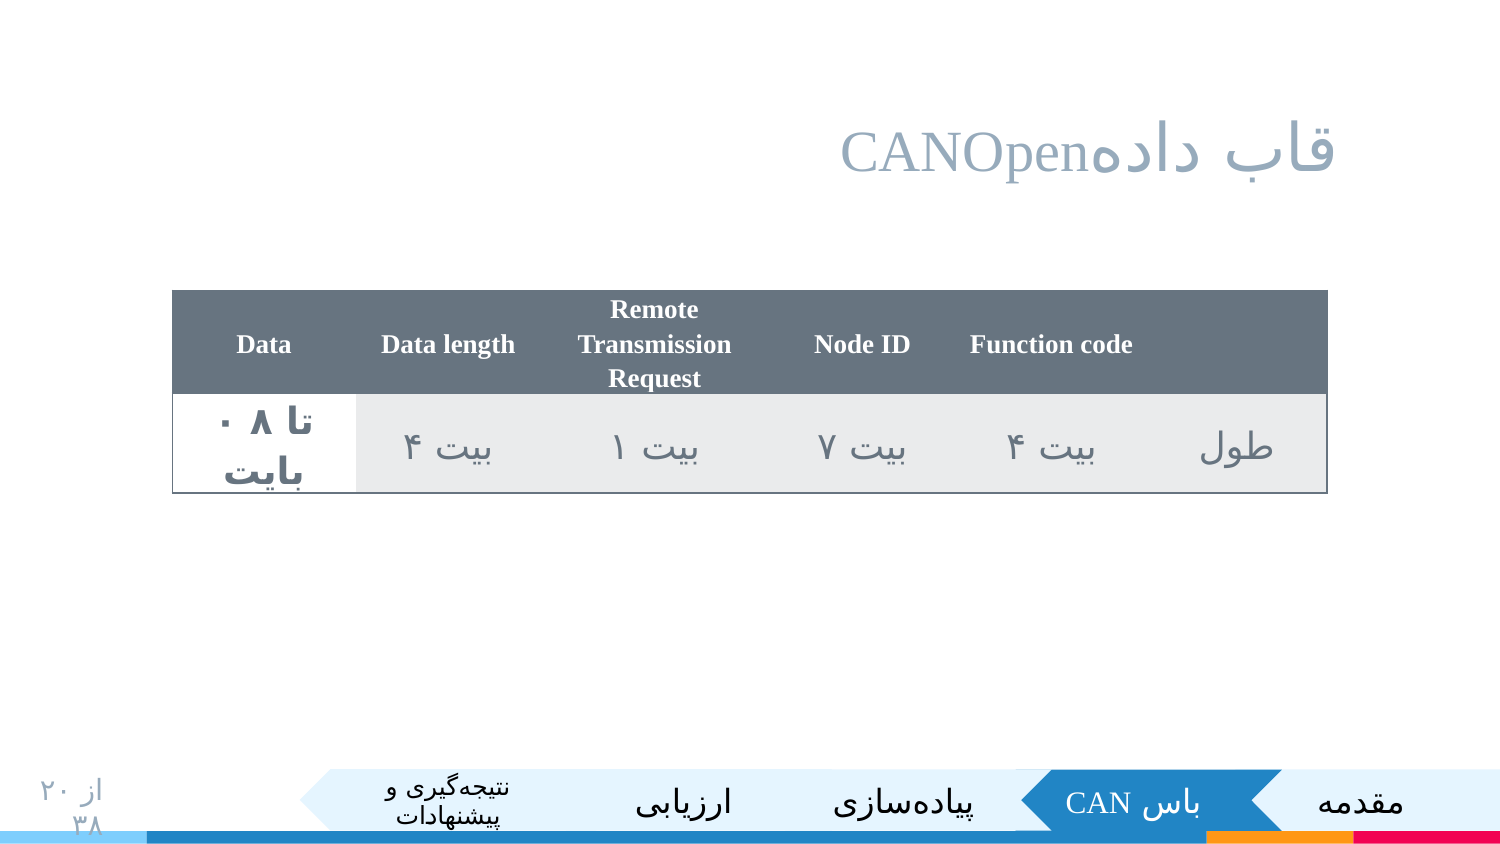

# قاب دادهCANOpen
| Data | Data length | Remote Transmission Request | Node ID | Function code |  |
| --- | --- | --- | --- | --- | --- |
| ۰ تا ۸ بایت | ۴ بیت | ۱ بیت | ۷ بیت | ۴ بیت | طول |
۲۰ از ۳۸

نتیجه‌گیری و پیشنهادات
ارزیابی
پیاده‌سازی
مقدمه
باس CAN